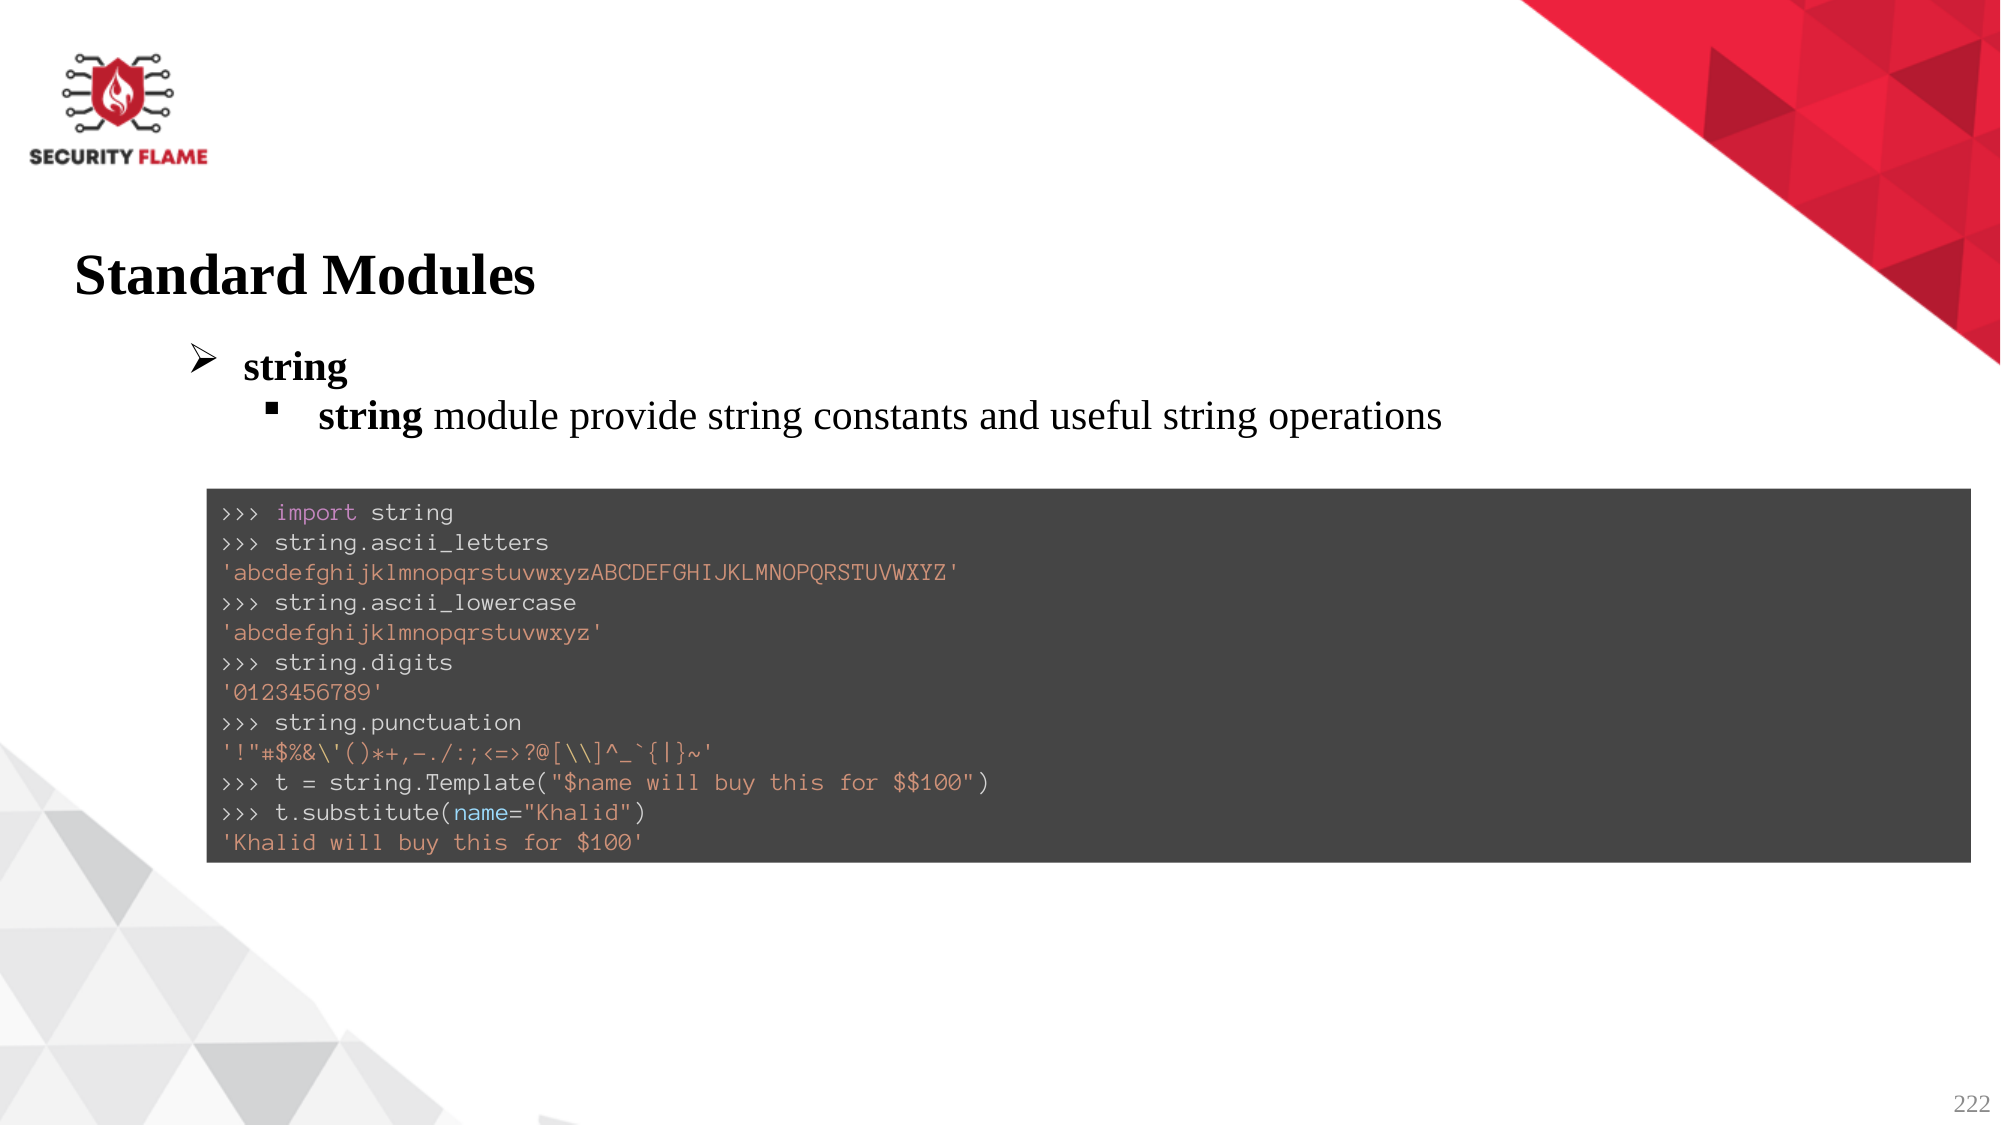

Standard Modules
string
string module provide string constants and useful string operations
>>> import string
>>> string.ascii_letters
'abcdefghijklmnopqrstuvwxyzABCDEFGHIJKLMNOPQRSTUVWXYZ'
>>> string.ascii_lowercase
'abcdefghijklmnopqrstuvwxyz'
>>> string.digits
'0123456789'
>>> string.punctuation
'!"#$%&\'()*+,-./:;<=>?@[\\]^_`{|}~'
>>> t = string.Template("$name will buy this for $$100")
>>> t.substitute(name="Khalid")
'Khalid will buy this for $100'
222